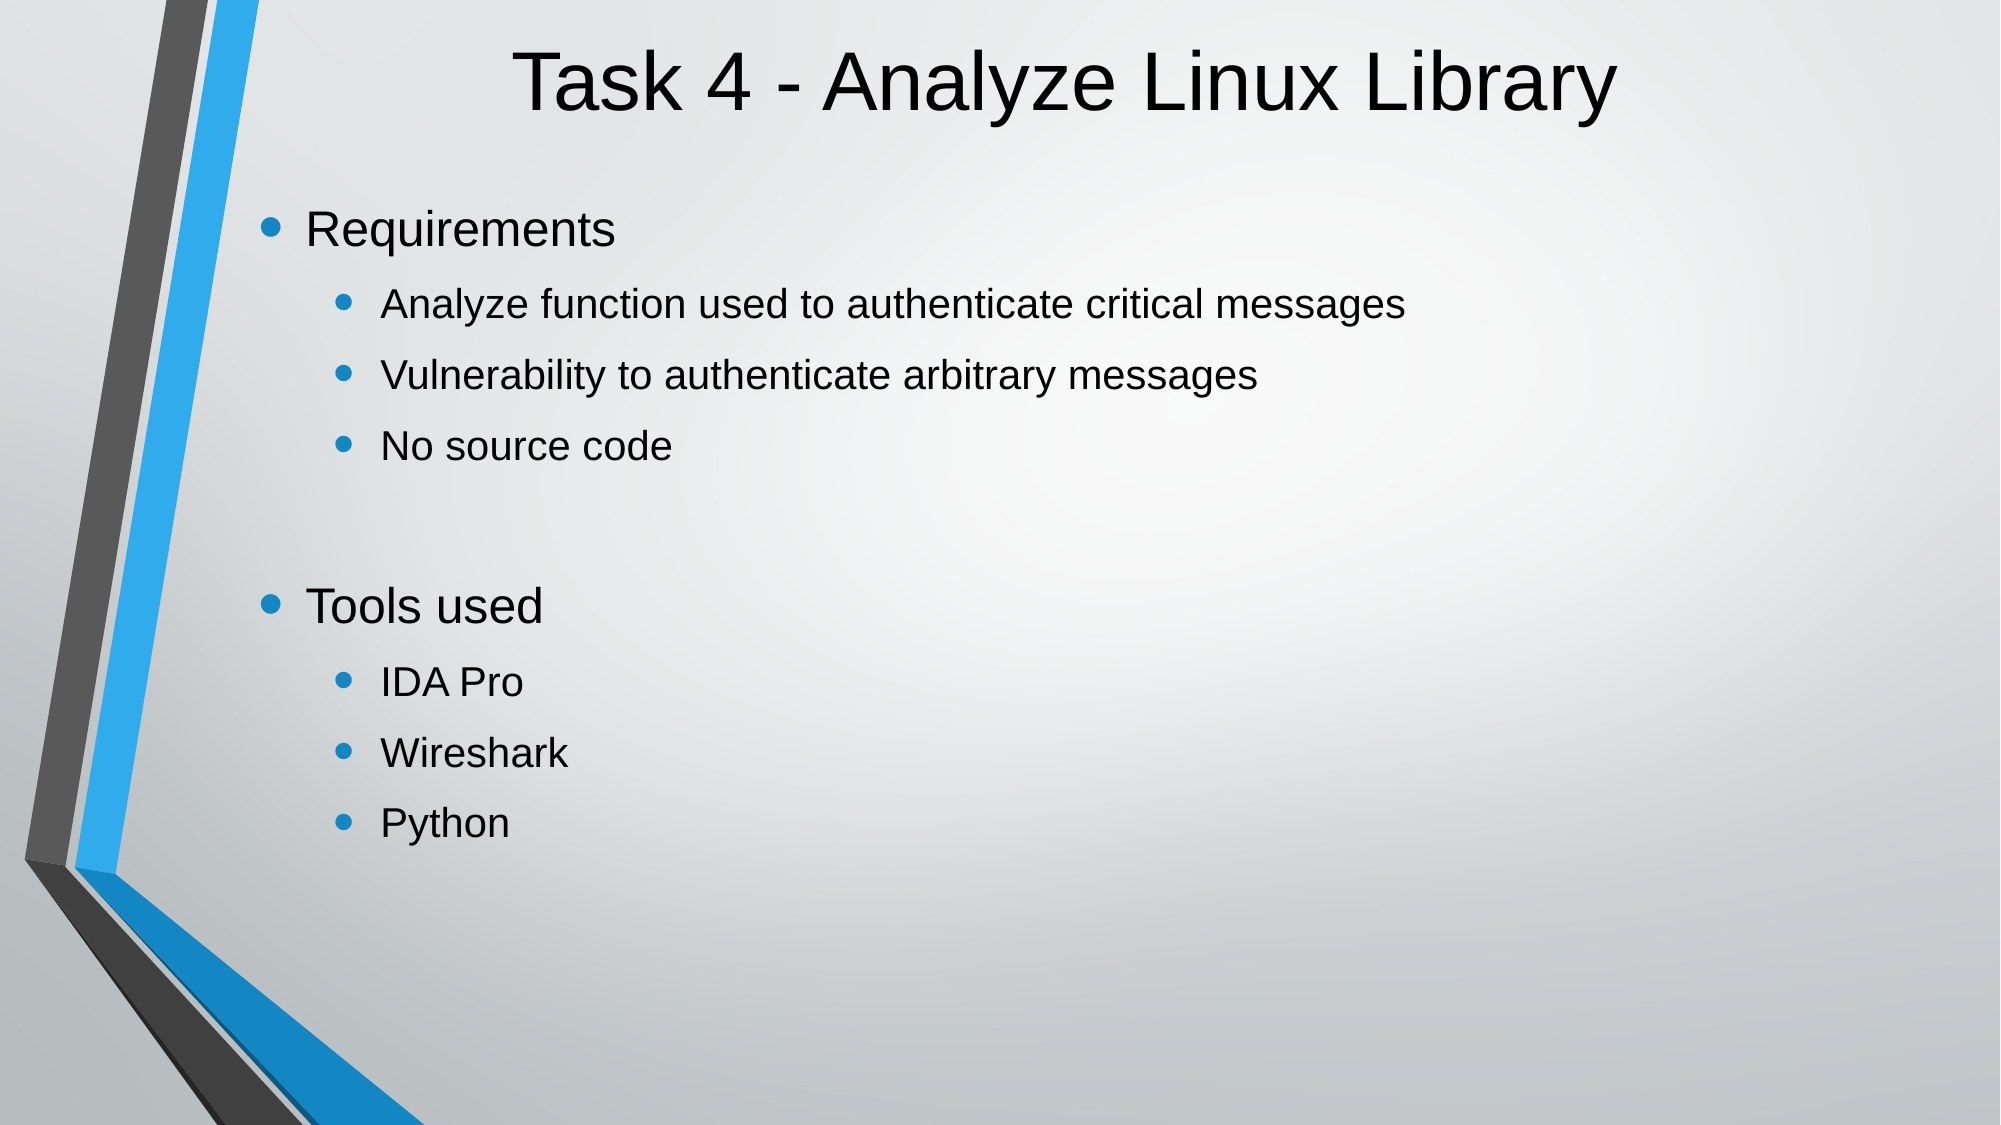

# Task 4 - Analyze Linux Library
Requirements
Analyze function used to authenticate critical messages
Vulnerability to authenticate arbitrary messages
No source code

Tools used
IDA Pro
Wireshark
Python